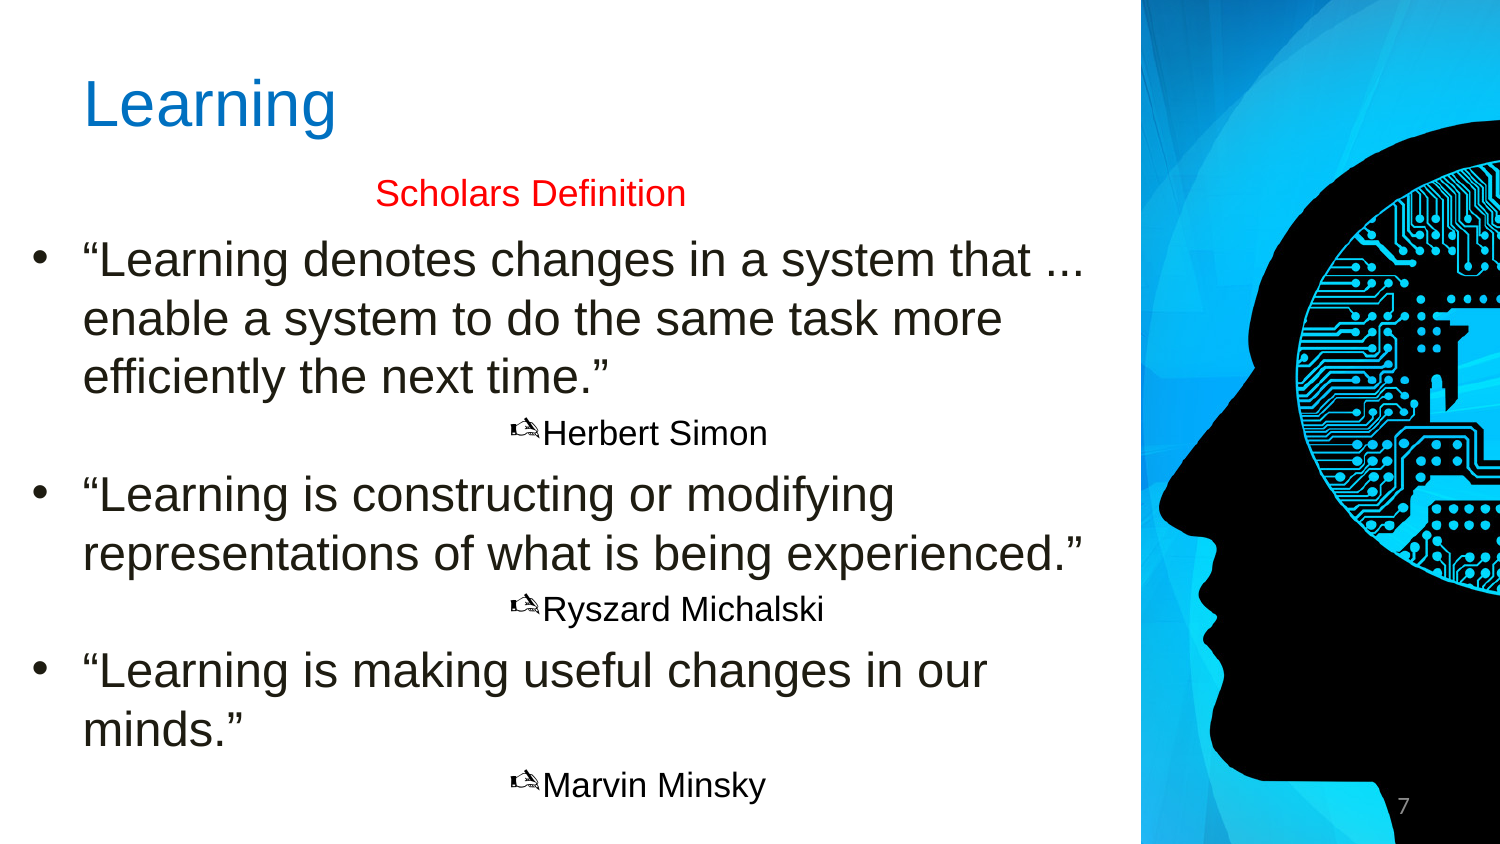

# Learning
  Scholars Definition
“Learning denotes changes in a system that ... enable a system to do the same task more efficiently the next time.”
Herbert Simon
“Learning is constructing or modifying representations of what is being experienced.”
Ryszard Michalski
“Learning is making useful changes in our minds.”
Marvin Minsky

7